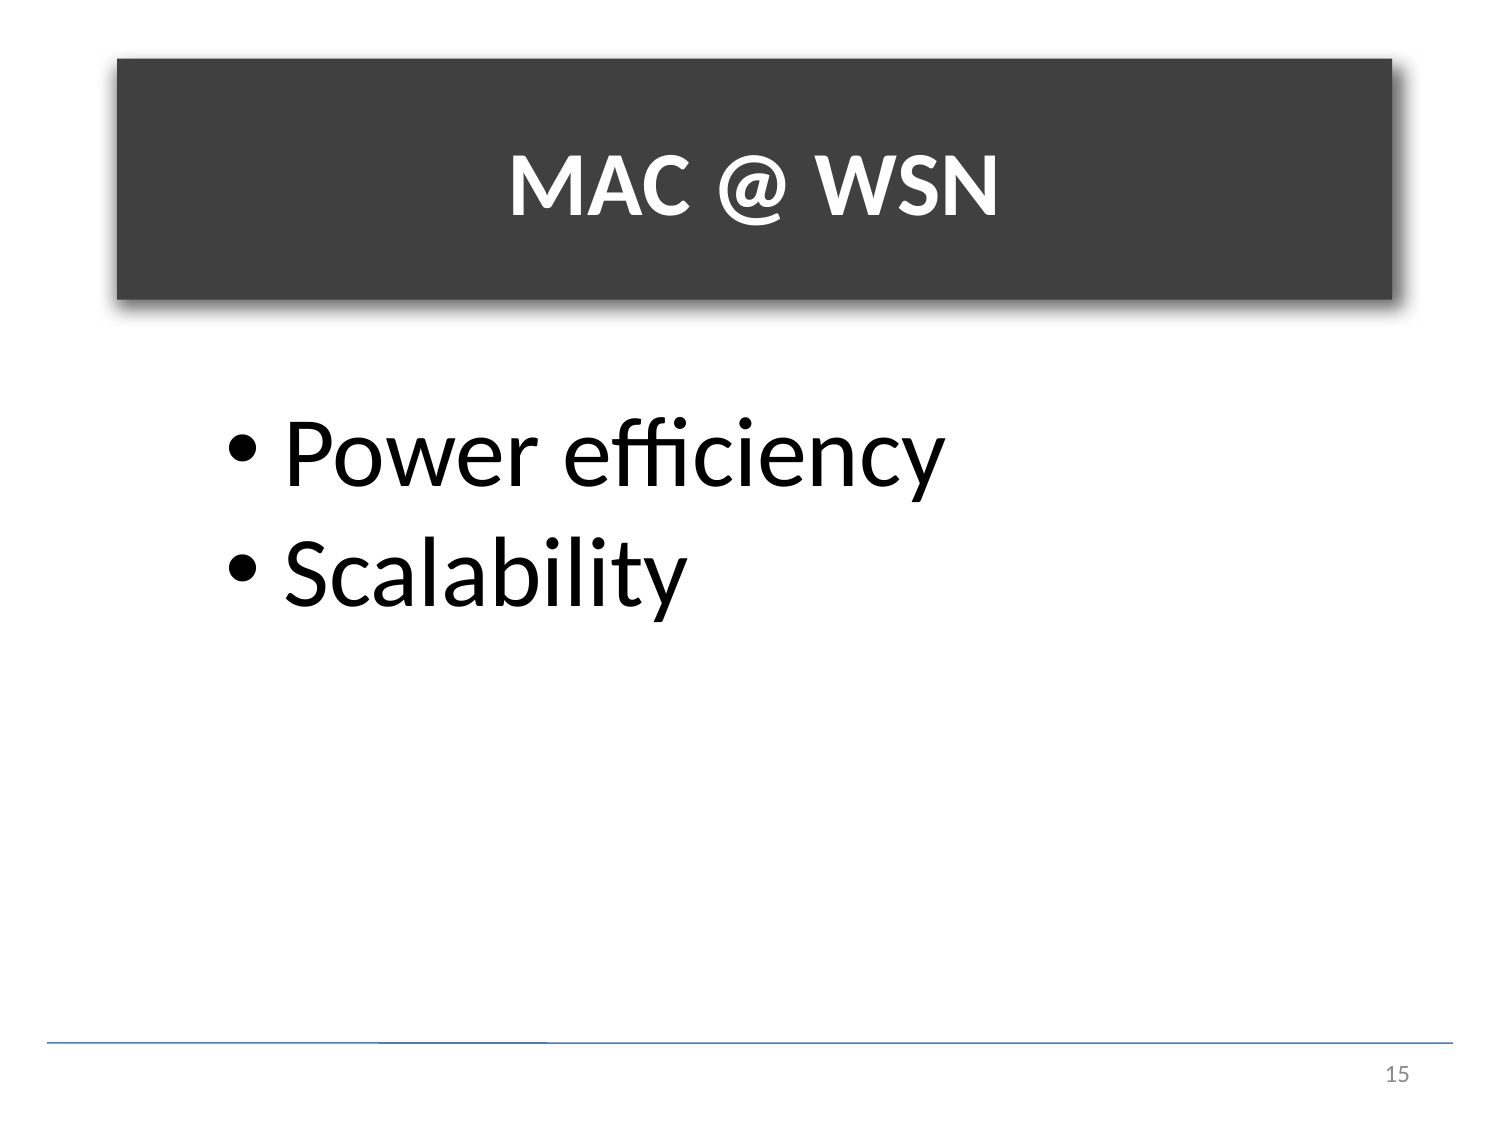

# MAC @ WSN

 Power efficiency
 Scalability
15